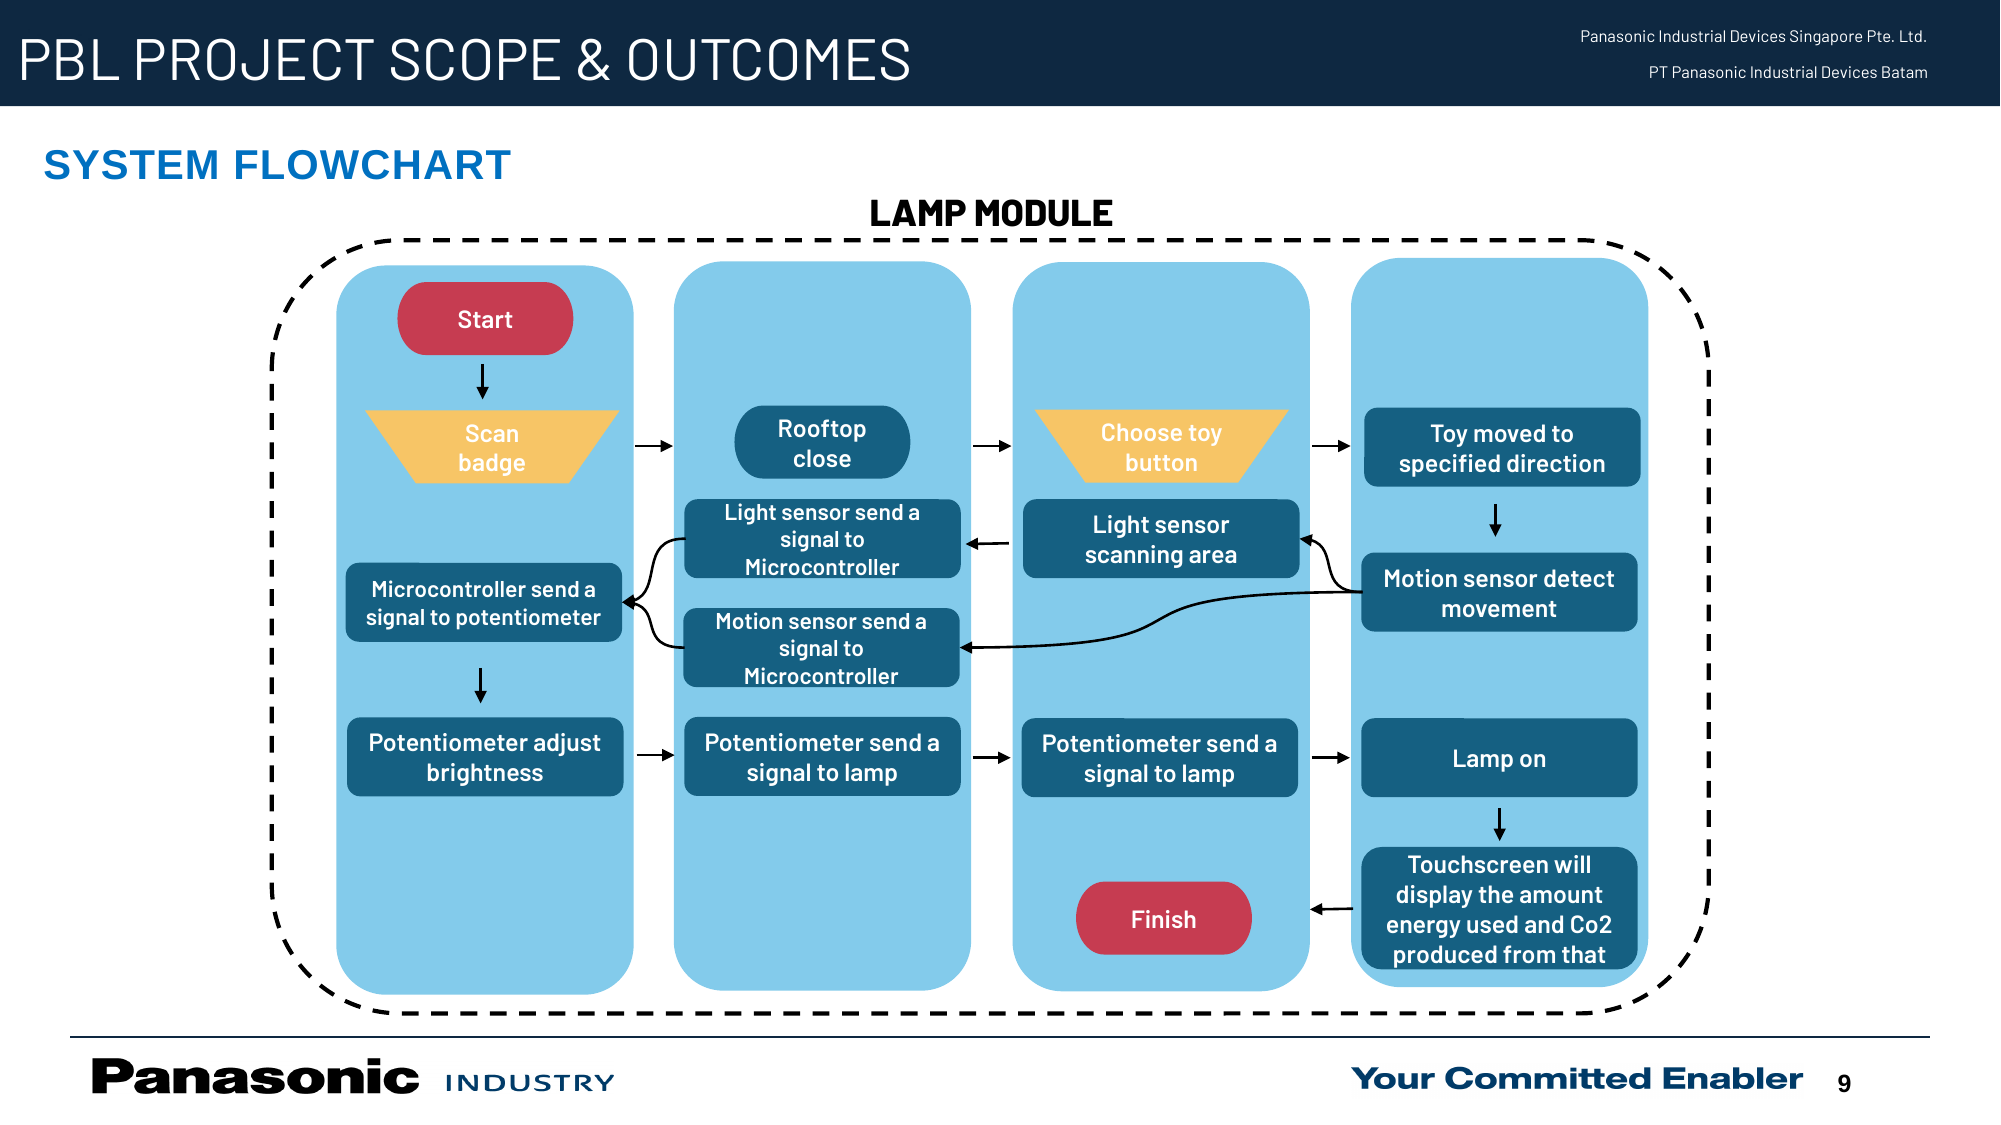

# PBL PROJECT SCOPE & OUTCOMES
Panasonic Industrial Devices Singapore Pte. Ltd.
PT Panasonic Industrial Devices Batam
SYSTEM FLOWCHART
LAMP MODULE

Start
Rooftop close
Toy moved to specified direction
Choose toy button
Scan badge
Light sensor send a signal to Microcontroller
Light sensor scanning area
Motion sensor detect movement
Microcontroller send a signal to potentiometer
Motion sensor send a signal to Microcontroller
Potentiometer send a signal to lamp
Potentiometer adjust brightness
Potentiometer send a signal to lamp
Lamp on
Touchscreen will display the amount energy used and Co2 produced from that
Finish
9